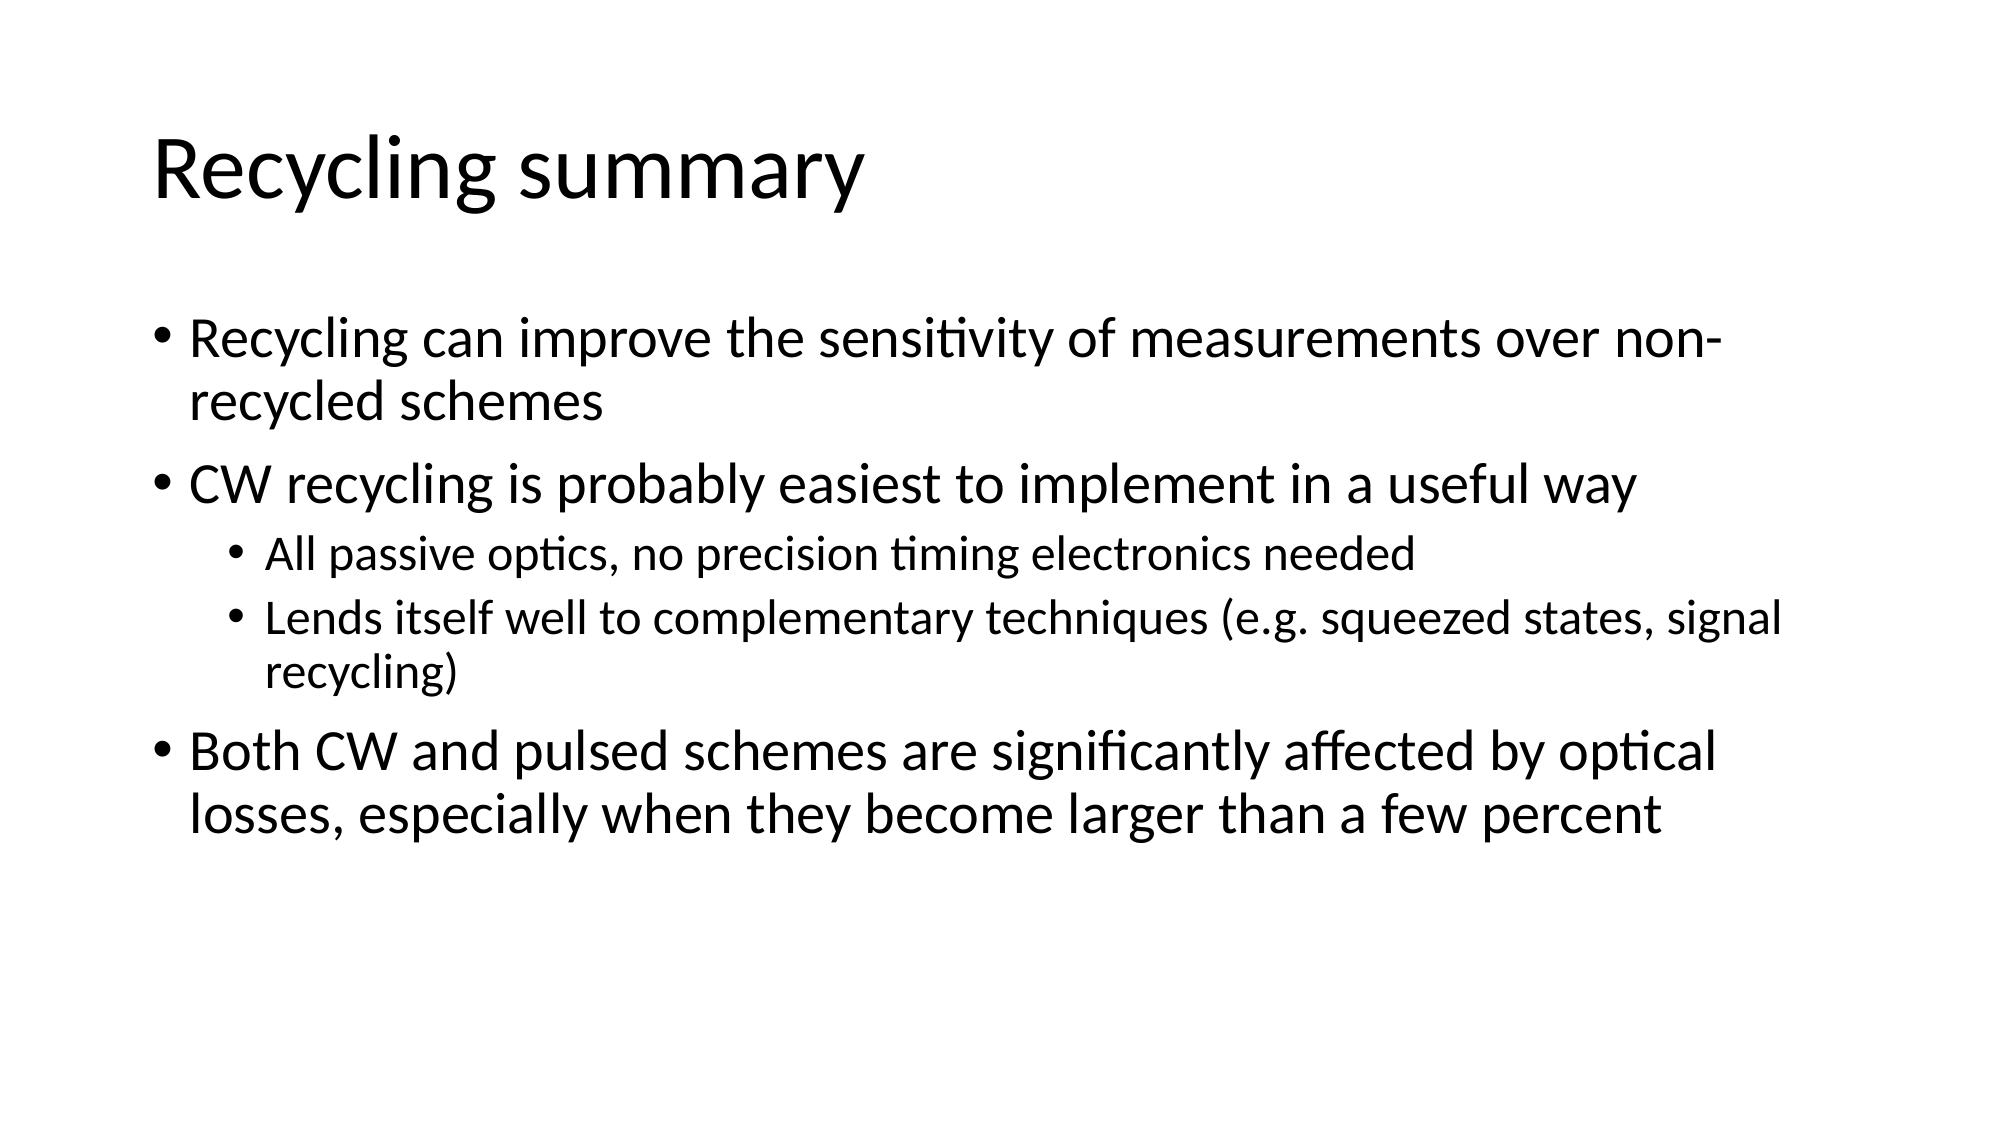

# Recycling summary
Recycling can improve the sensitivity of measurements over non-recycled schemes
CW recycling is probably easiest to implement in a useful way
All passive optics, no precision timing electronics needed
Lends itself well to complementary techniques (e.g. squeezed states, signal recycling)
Both CW and pulsed schemes are significantly affected by optical losses, especially when they become larger than a few percent